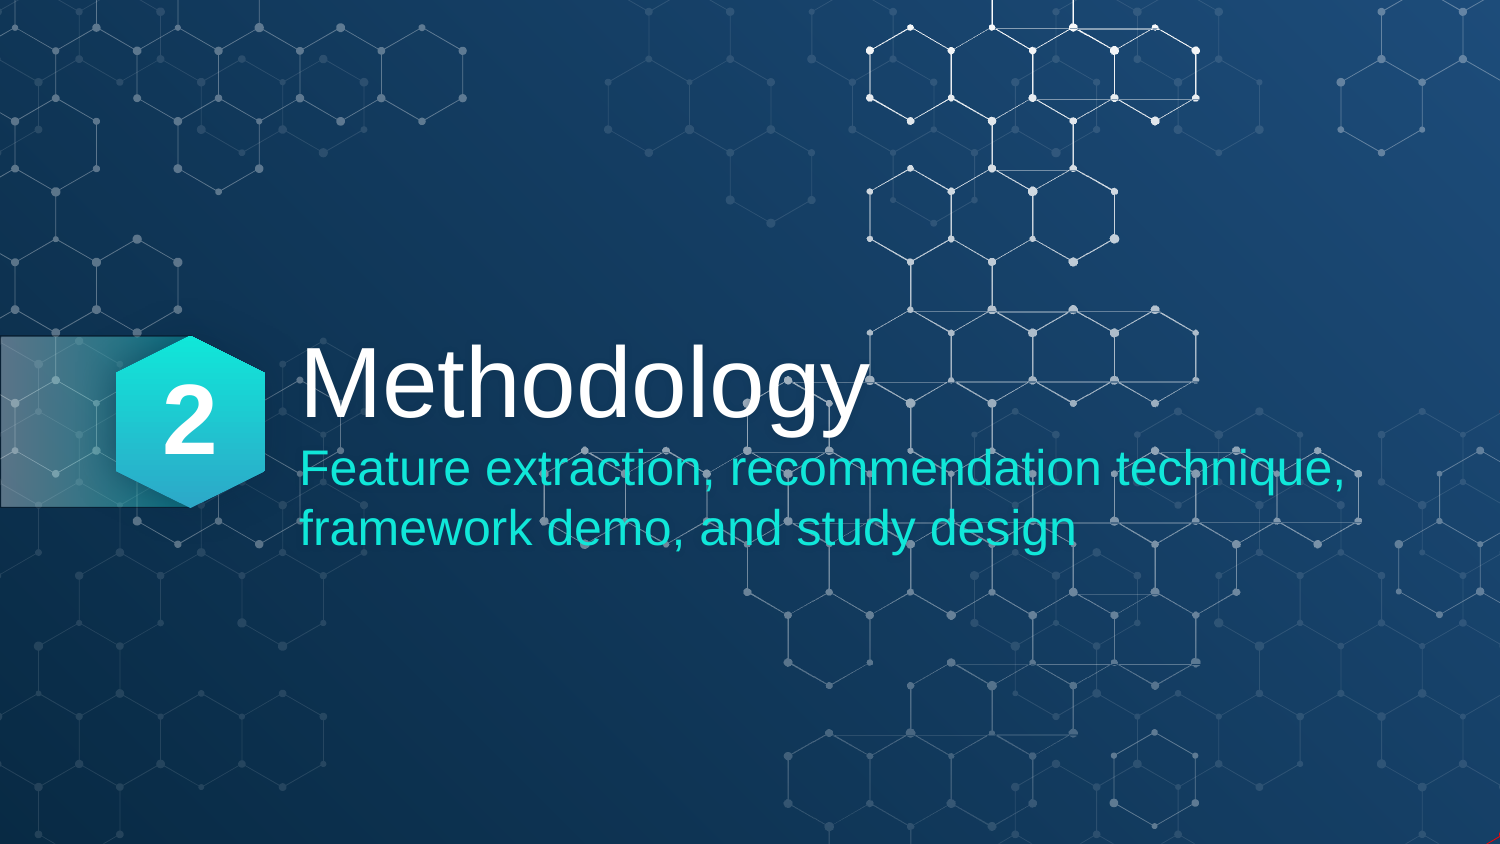

2
# Methodology
Feature extraction, recommendation technique, framework demo, and study design